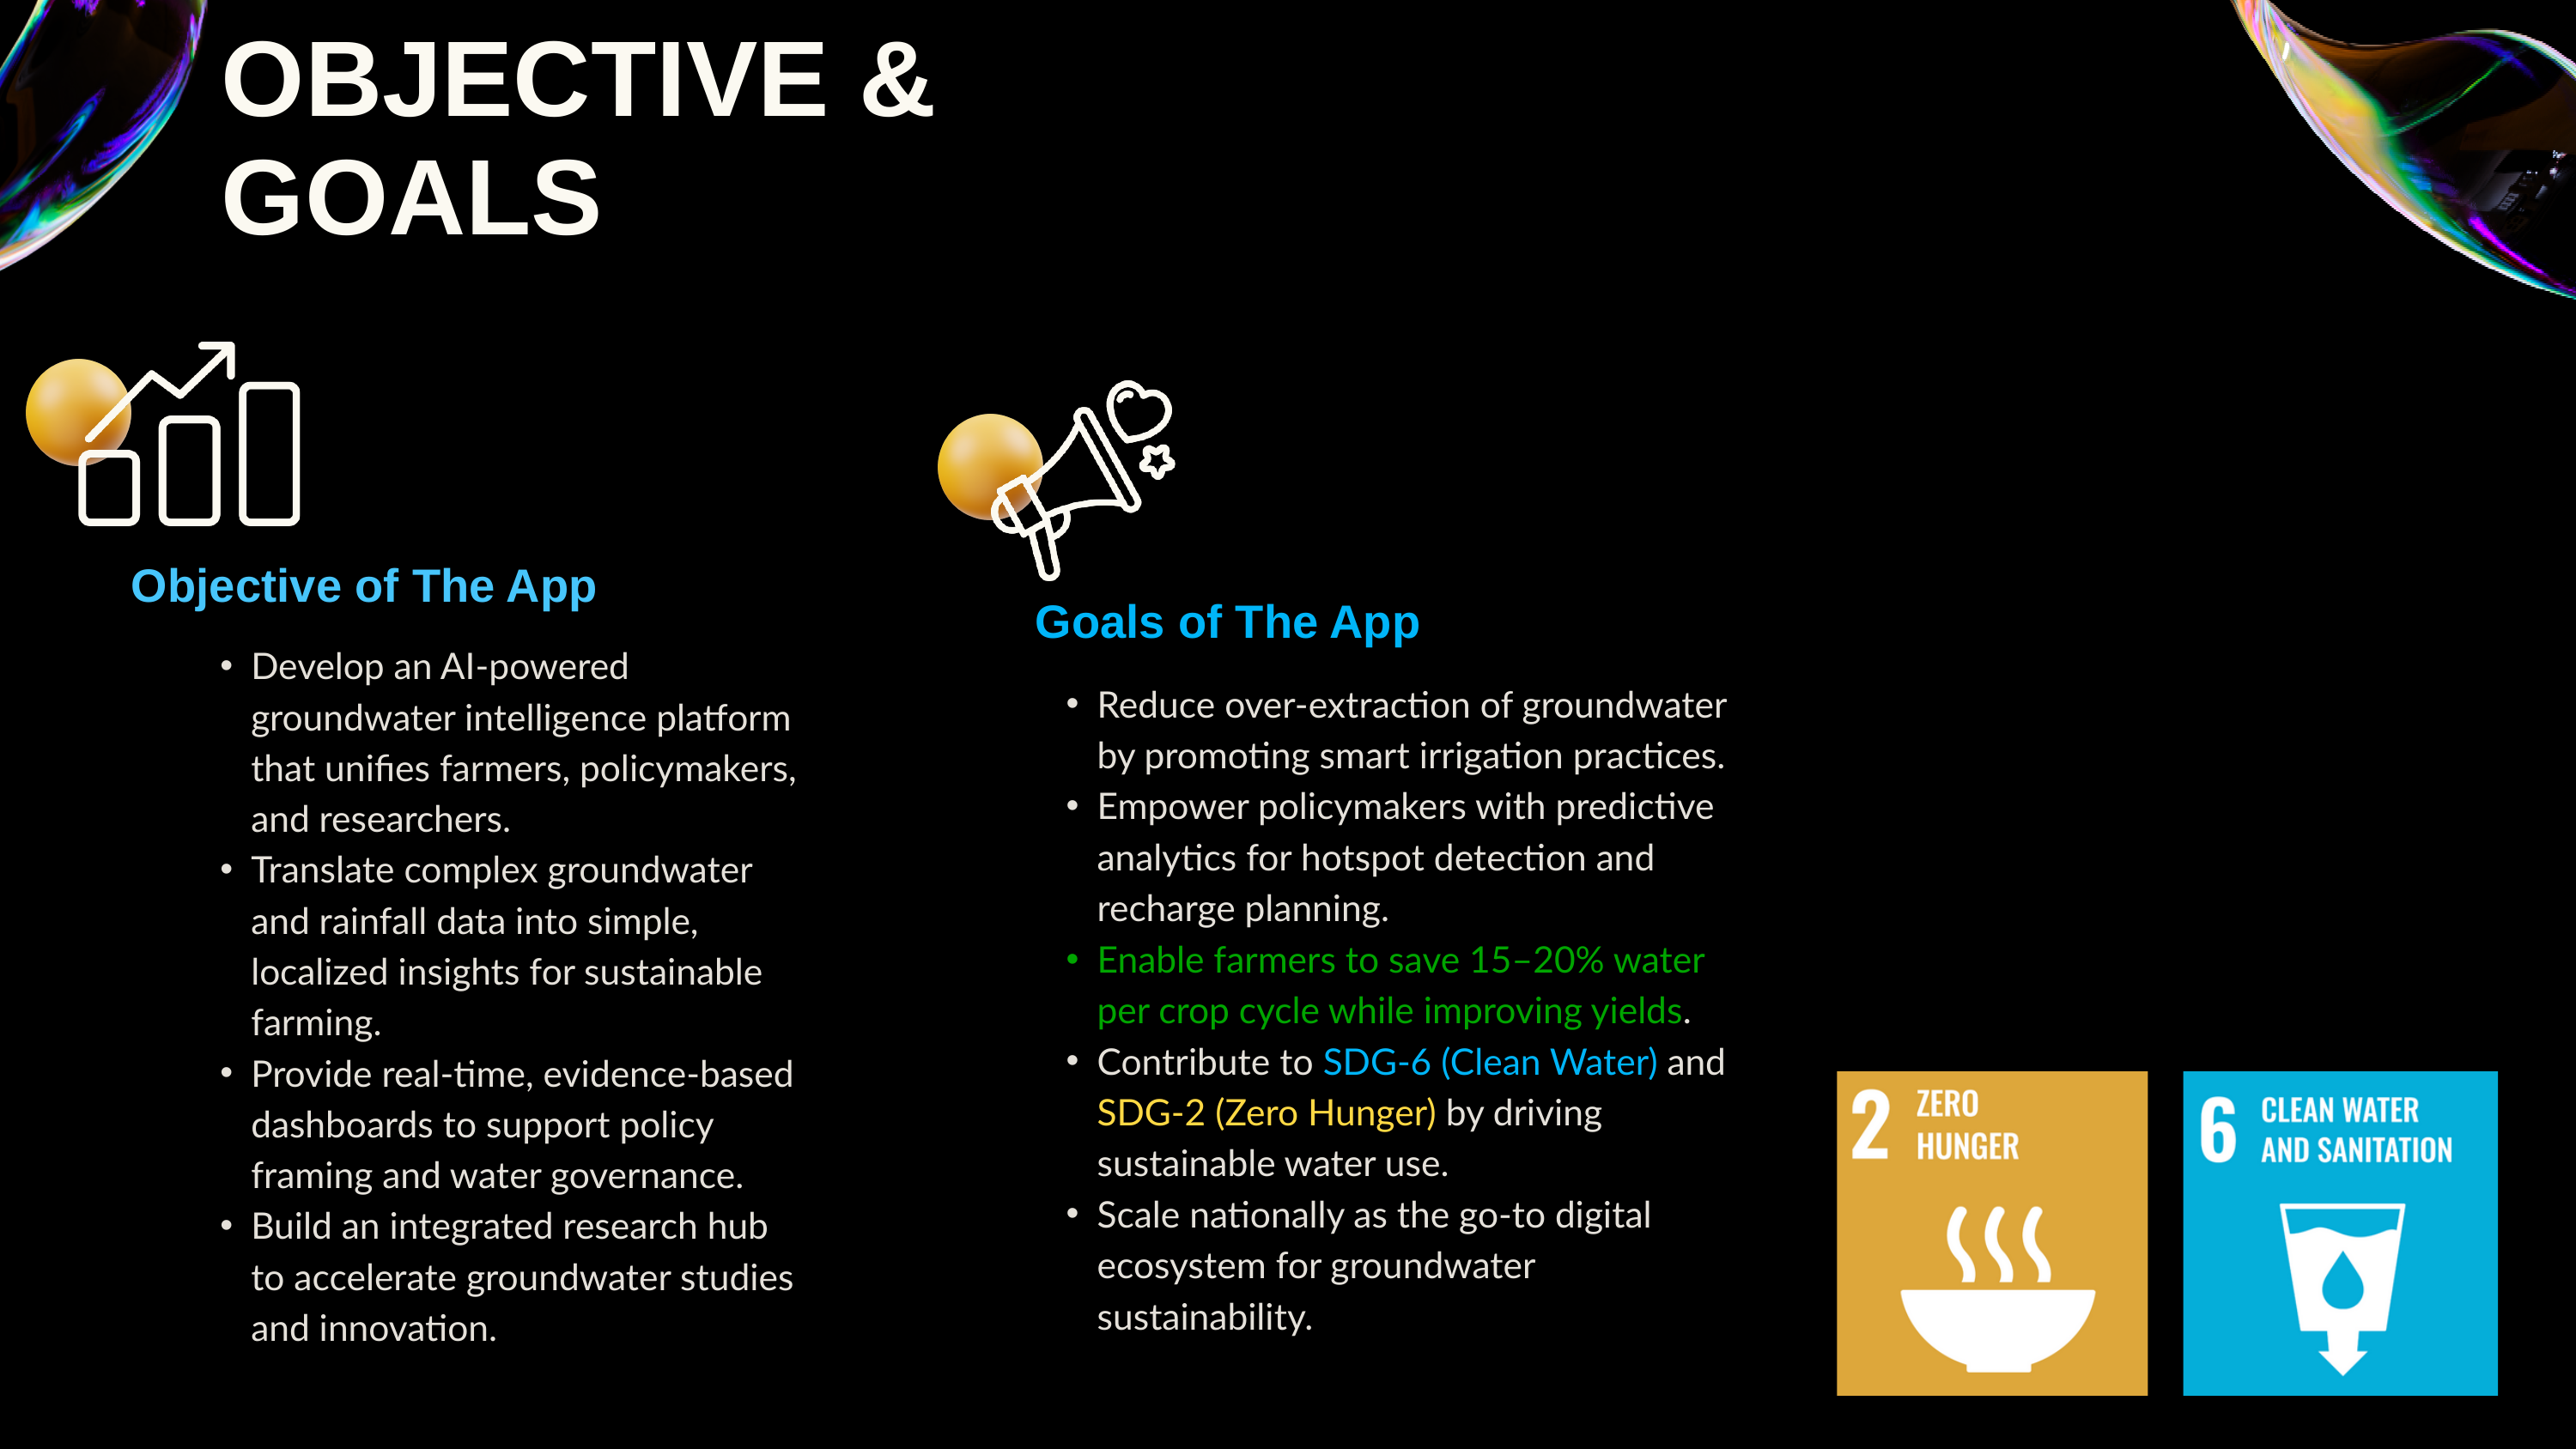

OBJECTIVE &
GOALS

Objective of The App
Goals of The App

Develop an AI-powered groundwater intelligence platform that unifies farmers, policymakers, and researchers.
Translate complex groundwater and rainfall data into simple, localized insights for sustainable farming.
Provide real-time, evidence-based dashboards to support policy framing and water governance.
Build an integrated research hub to accelerate groundwater studies and innovation.

Reduce over-extraction of groundwater by promoting smart irrigation practices.
Empower policymakers with predictive analytics for hotspot detection and recharge planning.
Enable farmers to save 15–20% water per crop cycle while improving yields.
Contribute to SDG-6 (Clean Water) and SDG-2 (Zero Hunger) by driving sustainable water use.
Scale nationally as the go-to digital ecosystem for groundwater sustainability.